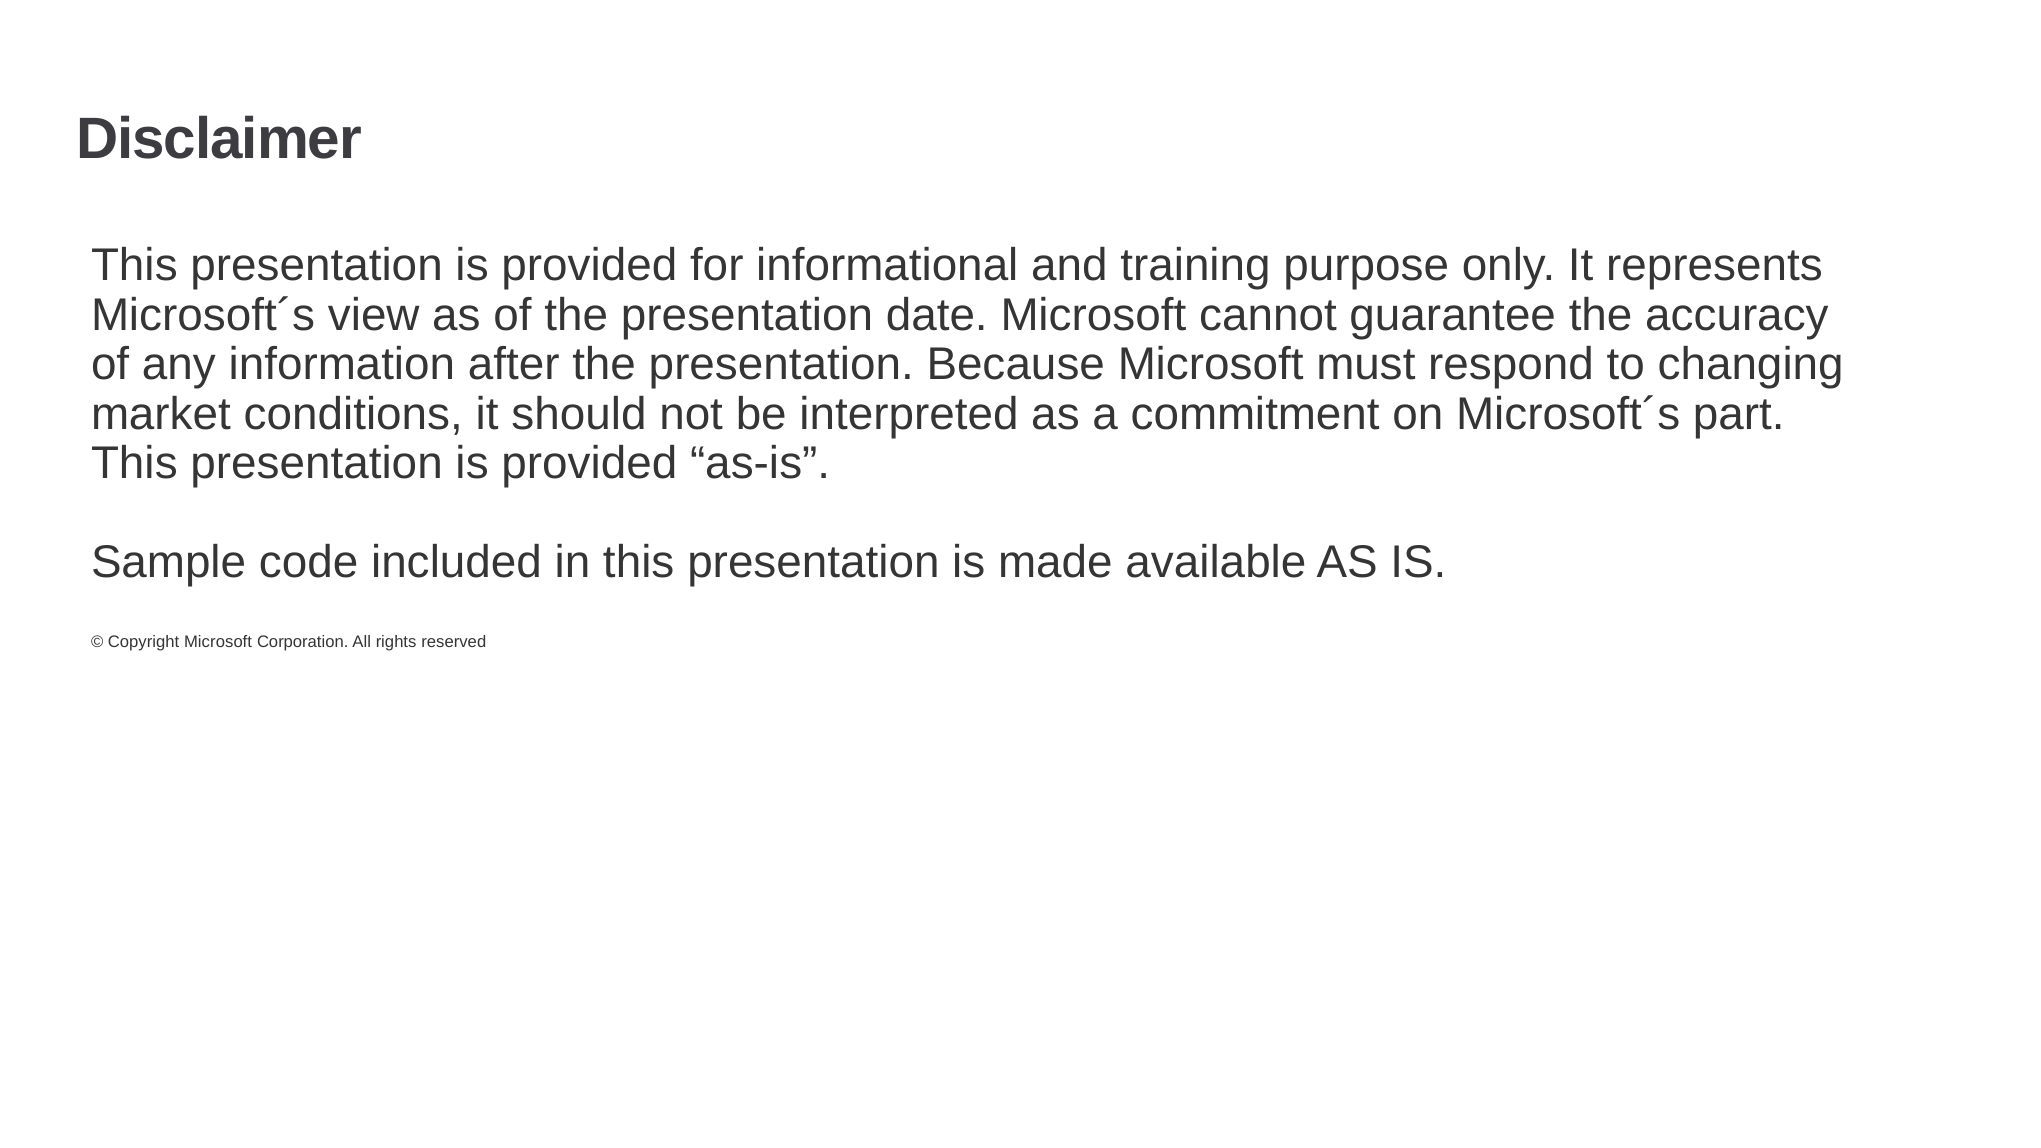

# Disclaimer
This presentation is provided for informational and training purpose only. It represents Microsoft´s view as of the presentation date. Microsoft cannot guarantee the accuracy of any information after the presentation. Because Microsoft must respond to changing market conditions, it should not be interpreted as a commitment on Microsoft´s part. This presentation is provided “as-is”.
Sample code included in this presentation is made available AS IS.

© Copyright Microsoft Corporation. All rights reserved